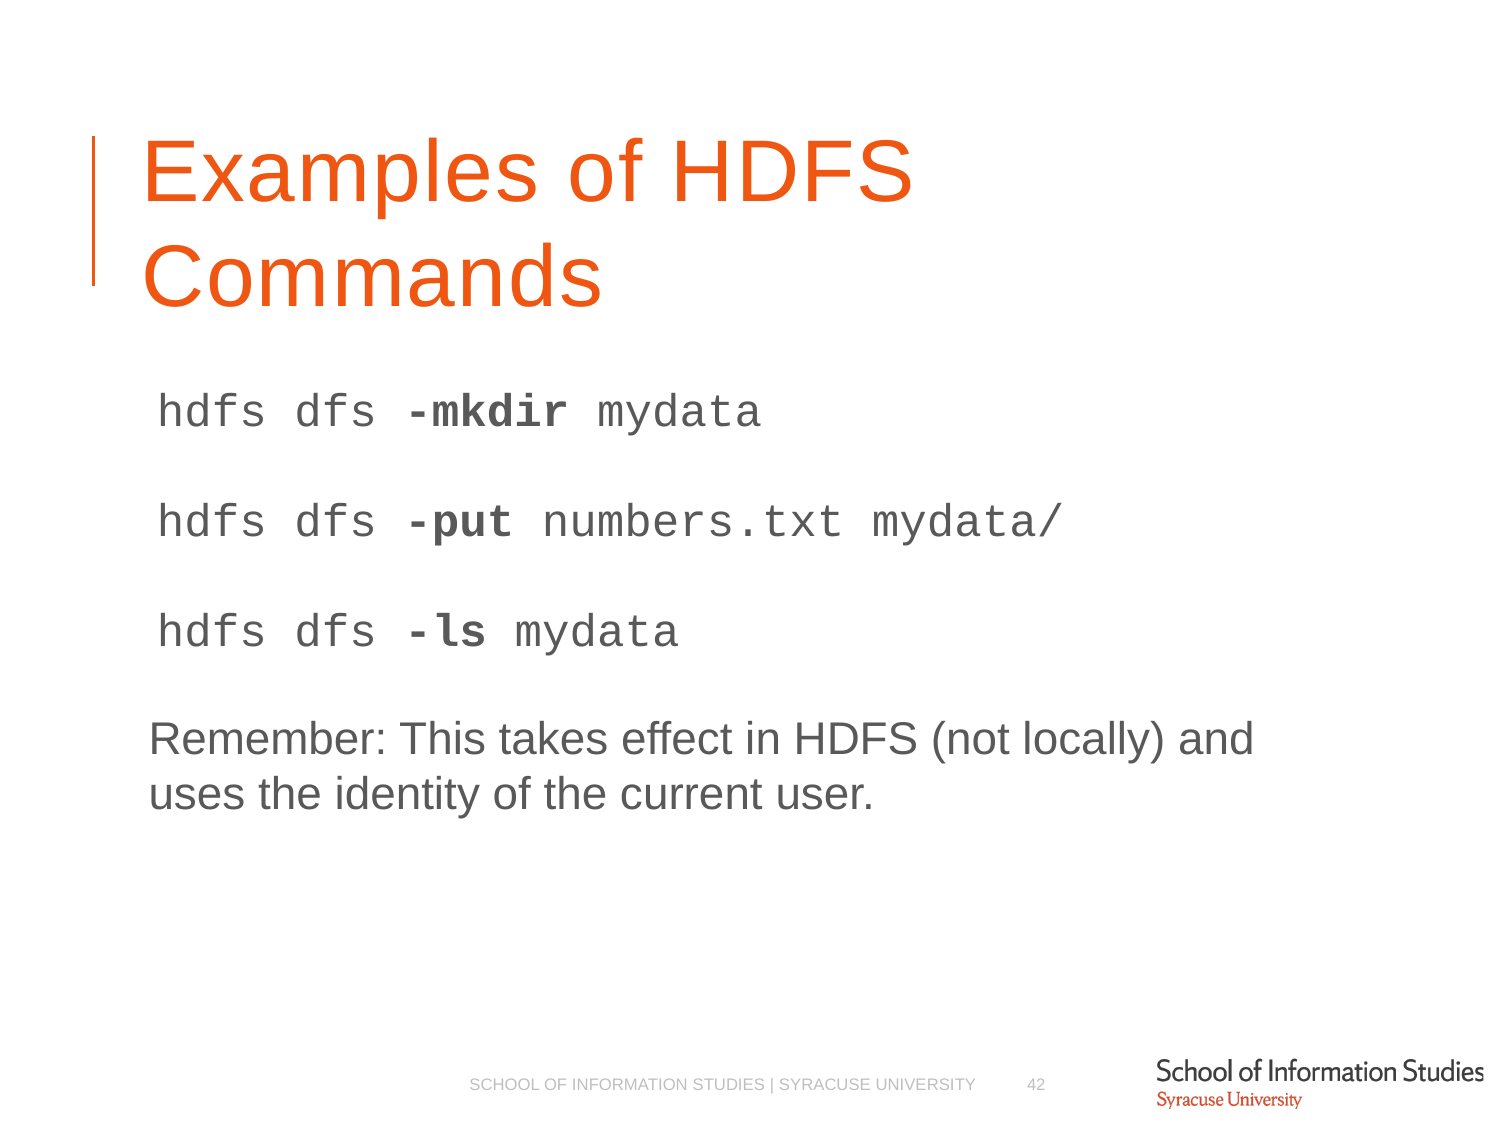

# Examples of HDFS Commands
hdfs dfs -mkdir mydata

hdfs dfs -put numbers.txt mydata/

hdfs dfs -ls mydata
Remember: This takes effect in HDFS (not locally) and uses the identity of the current user.
School of Information Studies | Syracuse University
42